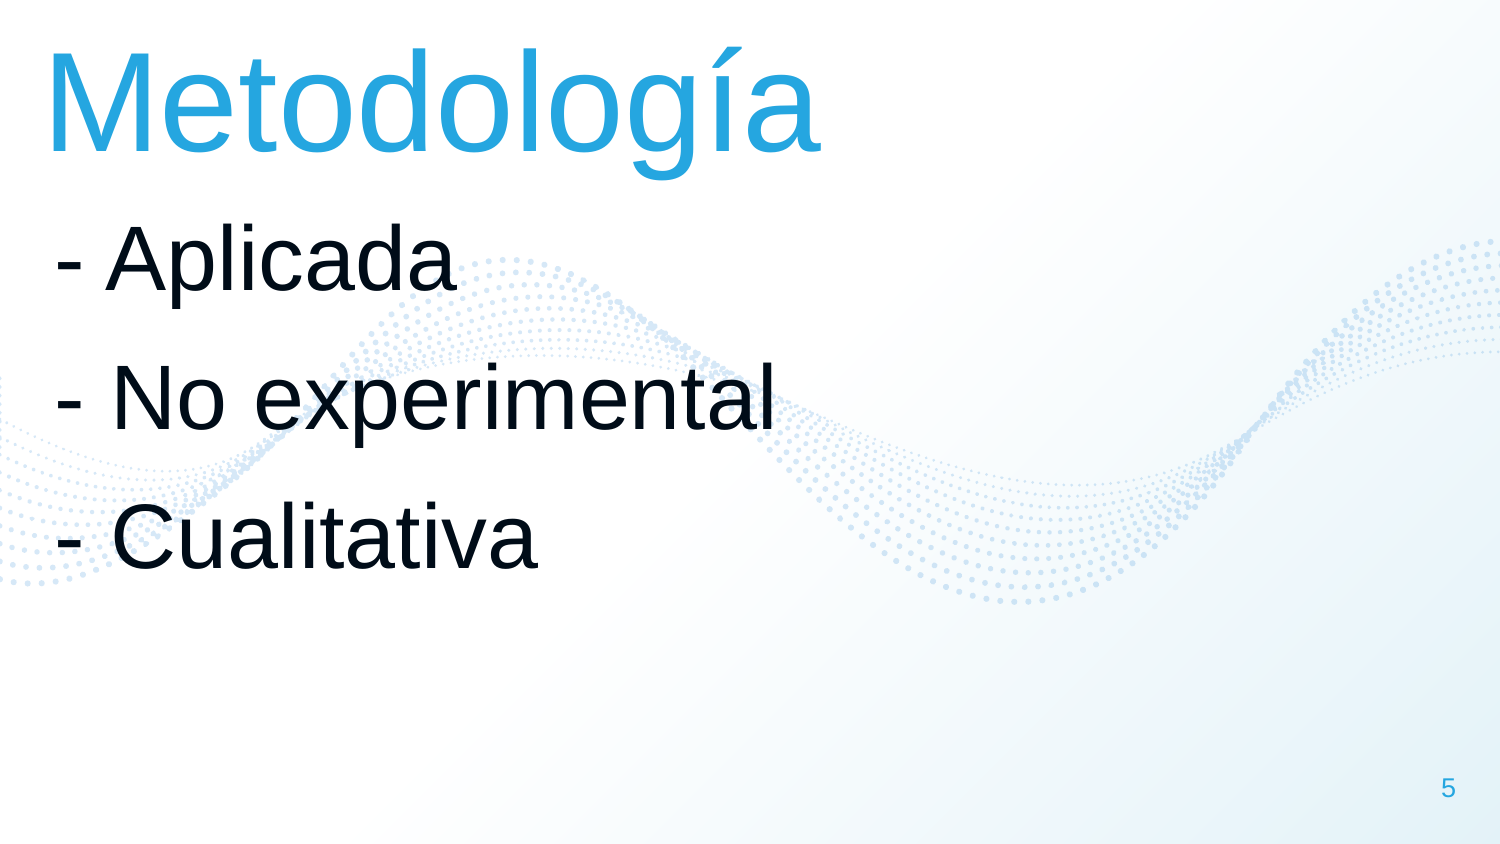

Metodología
- Aplicada
- No experimental
- Cualitativa
5